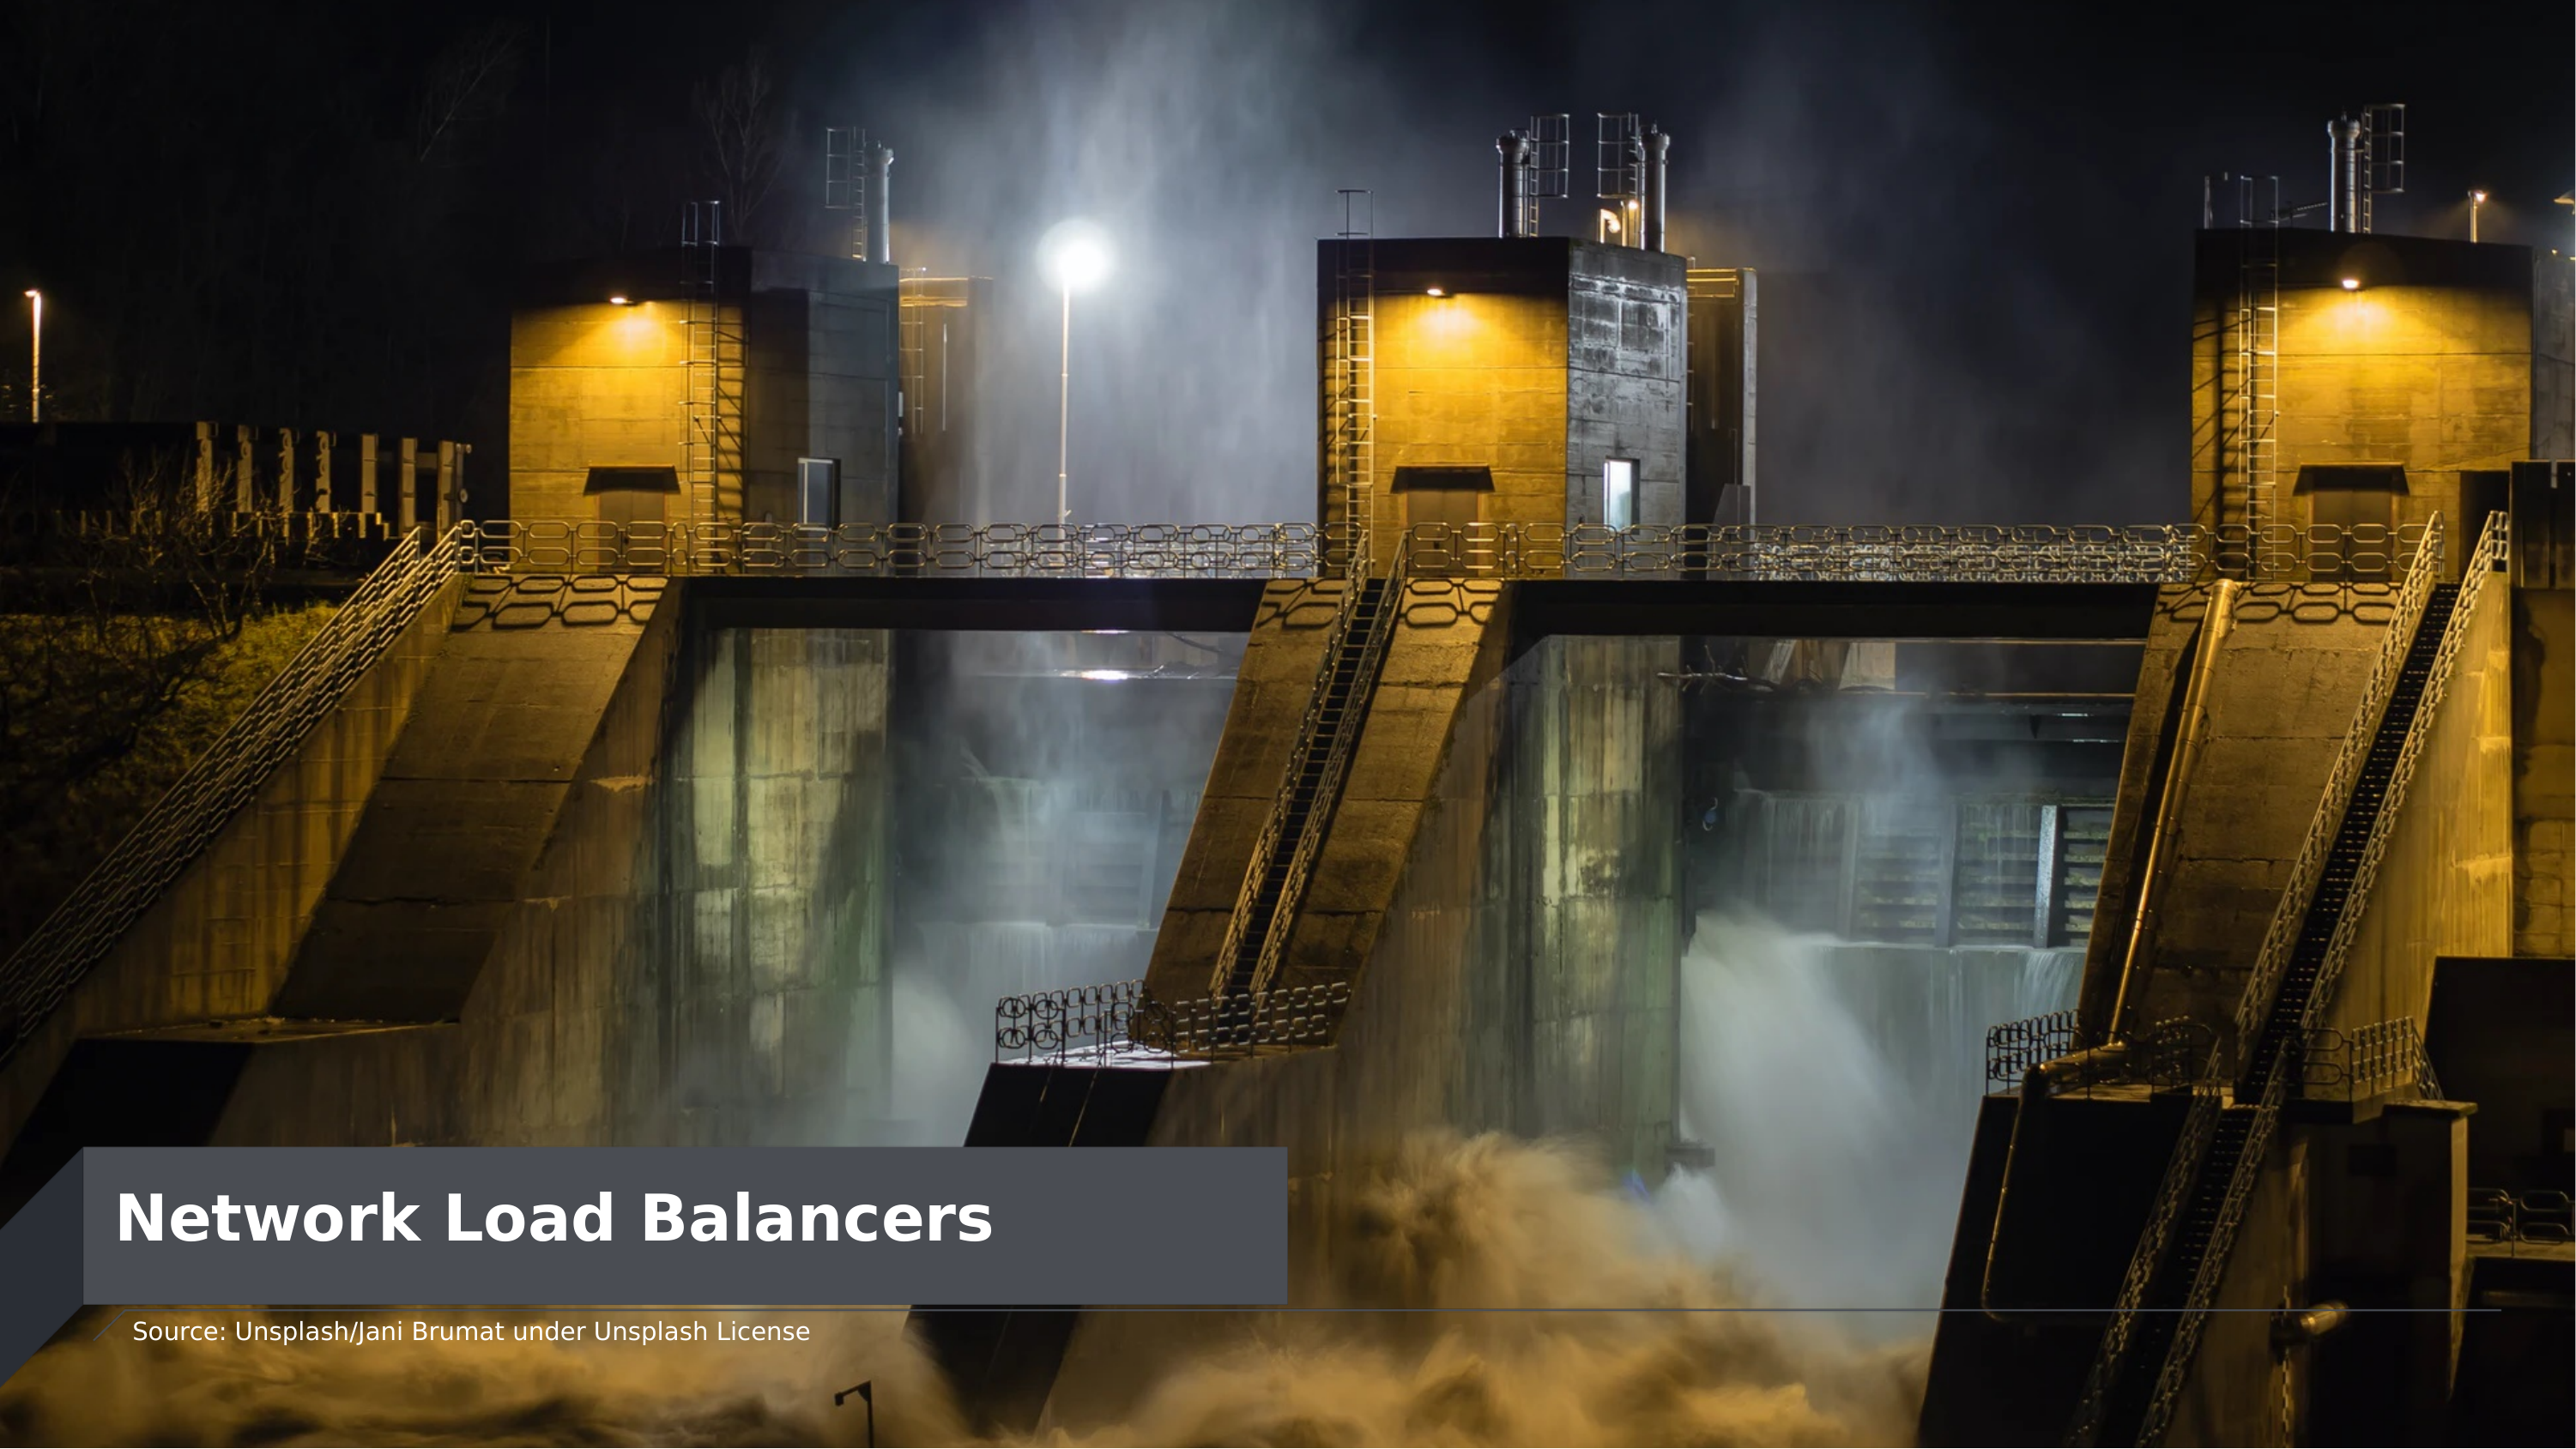

# Network Load Balancers
Source: Unsplash/Jani Brumat under Unsplash License